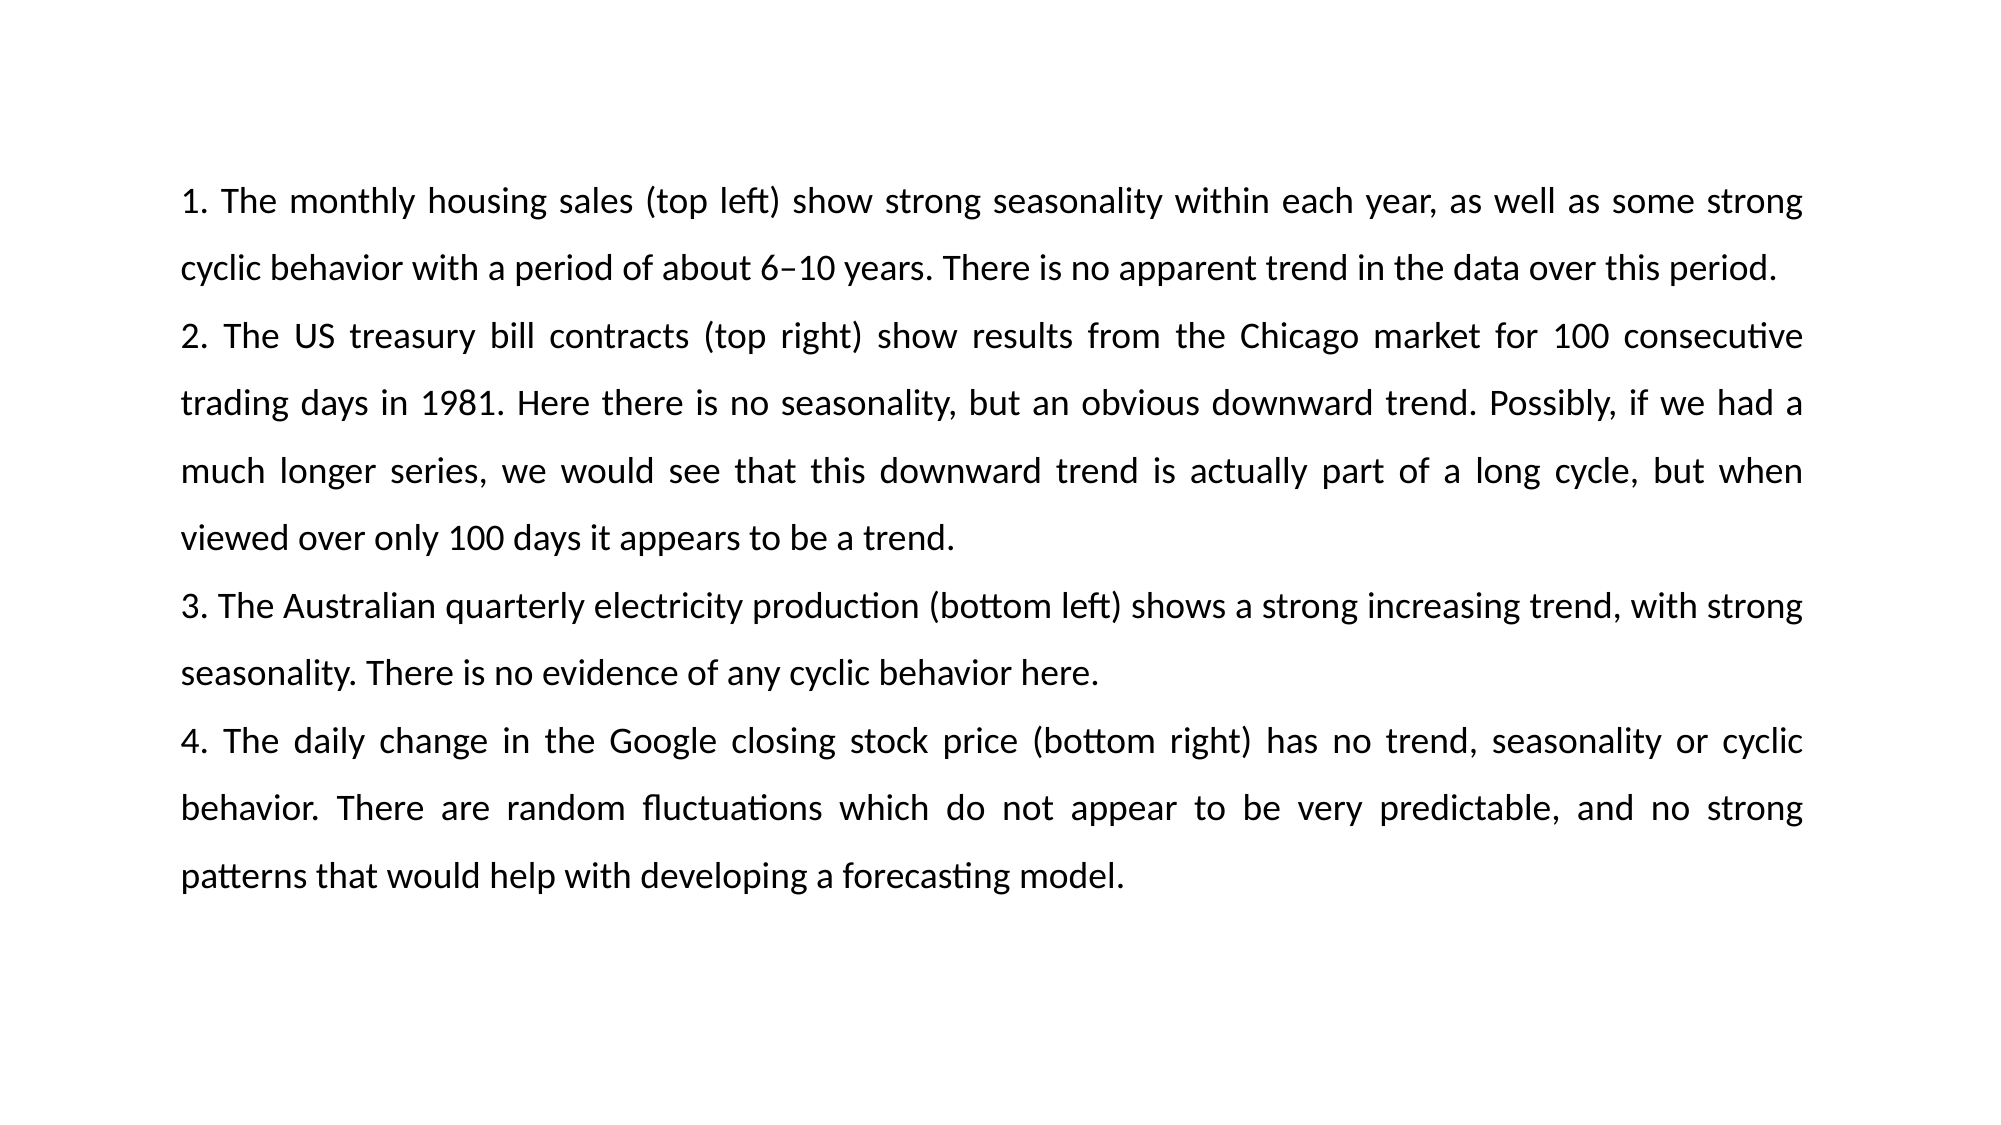

The monthly housing sales (top left) show strong seasonality within each year, as well as some strong cyclic behavior with a period of about 6–10 years. There is no apparent trend in the data over this period.
 The US treasury bill contracts (top right) show results from the Chicago market for 100 consecutive trading days in 1981. Here there is no seasonality, but an obvious downward trend. Possibly, if we had a much longer series, we would see that this downward trend is actually part of a long cycle, but when viewed over only 100 days it appears to be a trend.
 The Australian quarterly electricity production (bottom left) shows a strong increasing trend, with strong seasonality. There is no evidence of any cyclic behavior here.
 The daily change in the Google closing stock price (bottom right) has no trend, seasonality or cyclic behavior. There are random fluctuations which do not appear to be very predictable, and no strong patterns that would help with developing a forecasting model.